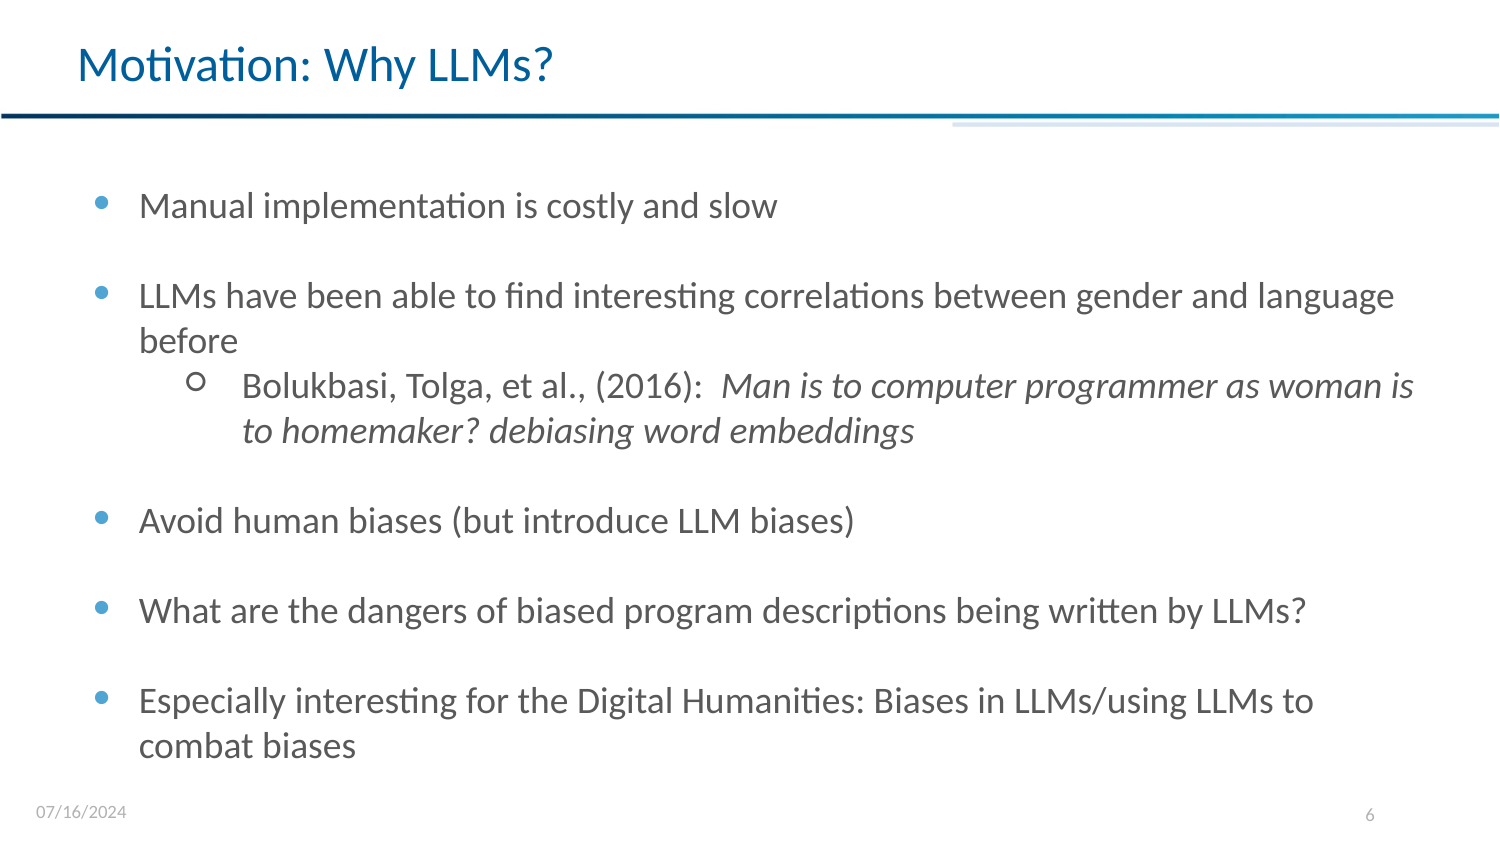

Motivation: Why LLMs?
Manual implementation is costly and slow

LLMs have been able to find interesting correlations between gender and language before
Bolukbasi, Tolga, et al., (2016):  Man is to computer programmer as woman is to homemaker? debiasing word embeddings

Avoid human biases (but introduce LLM biases)

What are the dangers of biased program descriptions being written by LLMs?

Especially interesting for the Digital Humanities: Biases in LLMs/using LLMs to combat biases

07/16/2024

6